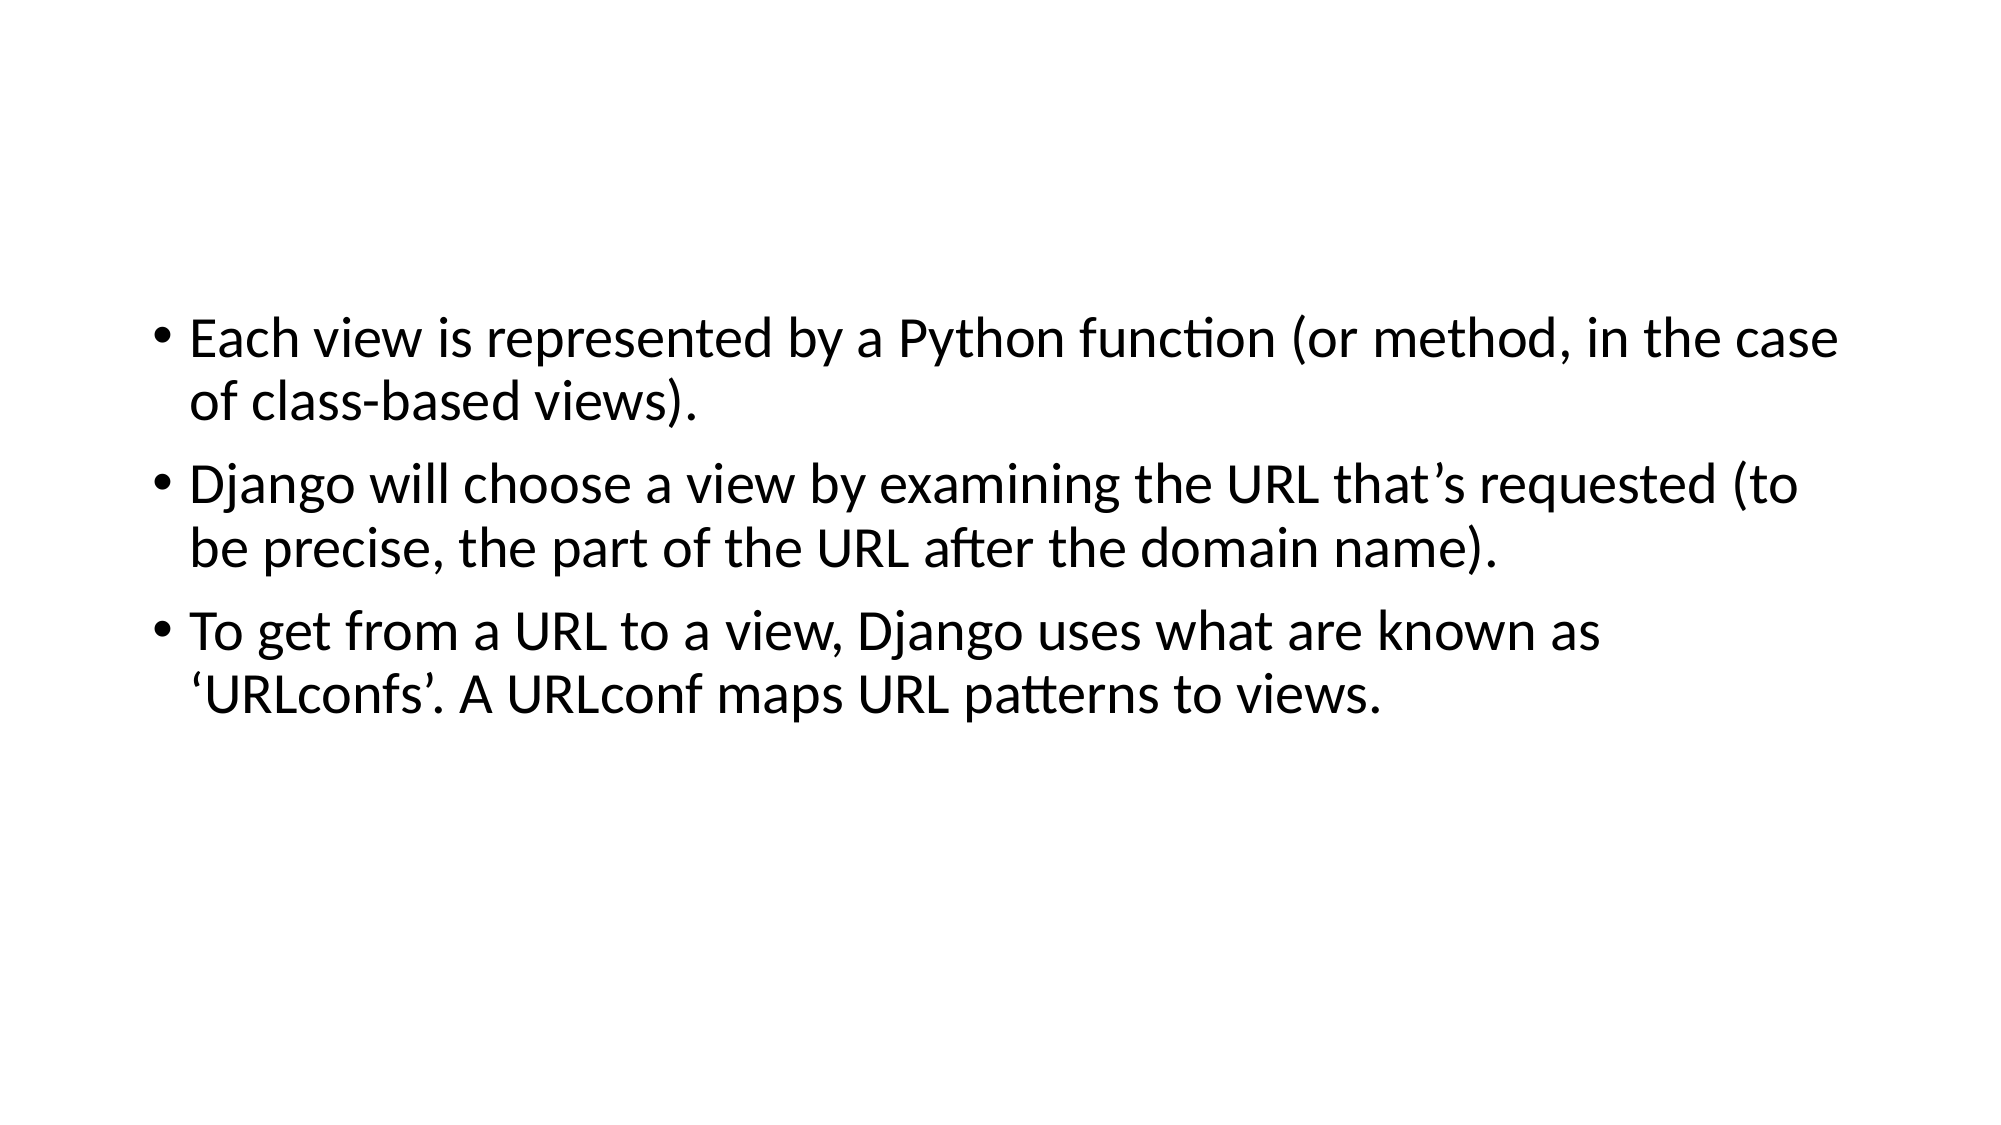

#
Each view is represented by a Python function (or method, in the case of class-based views).
Django will choose a view by examining the URL that’s requested (to be precise, the part of the URL after the domain name).
To get from a URL to a view, Django uses what are known as ‘URLconfs’. A URLconf maps URL patterns to views.